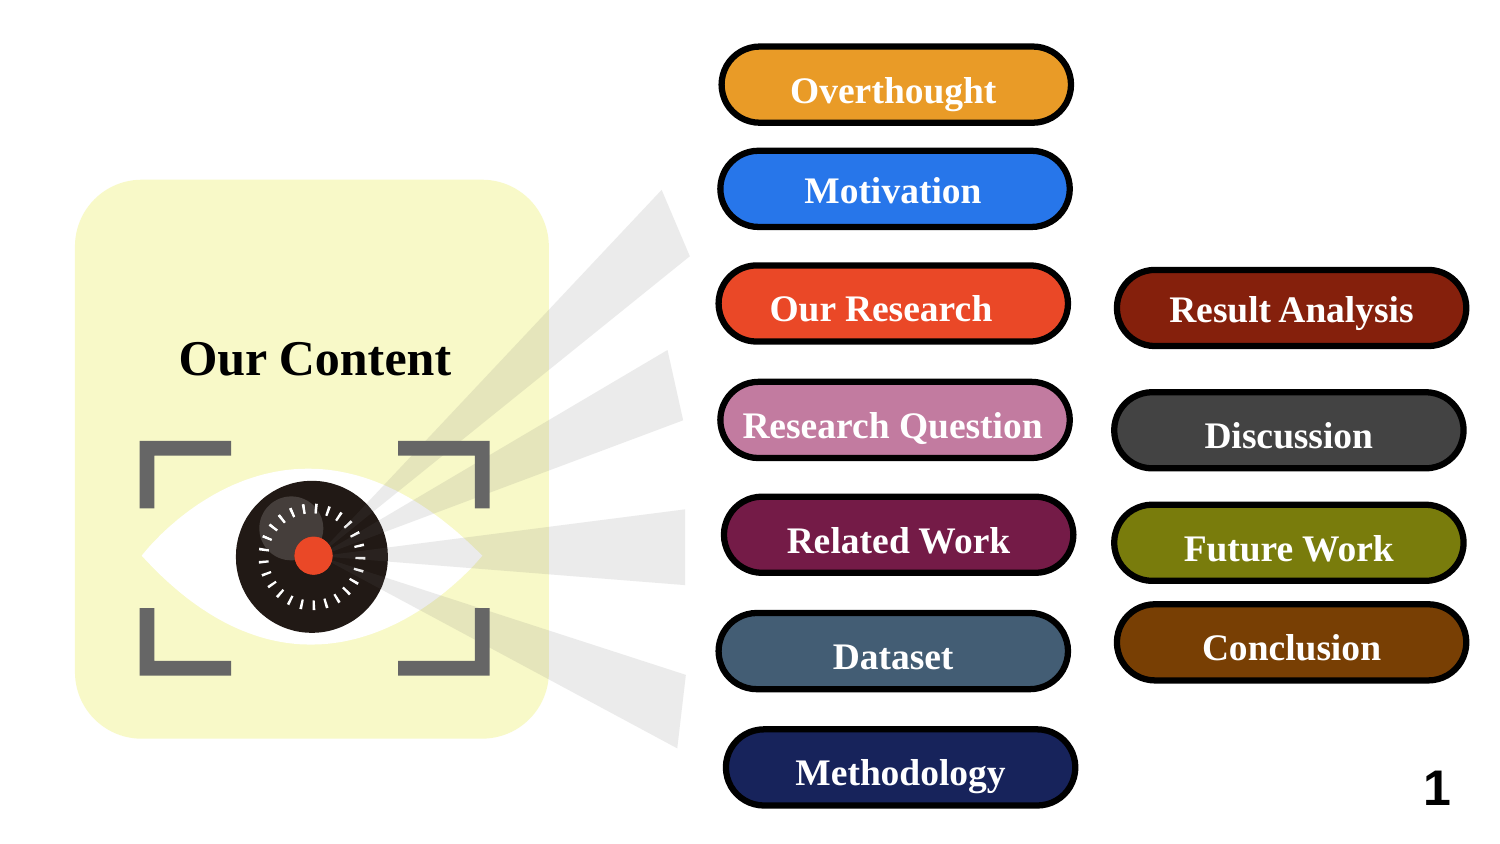

Overthought

Motivation

Result Analysis

Our Research
Our Content

Discussion
Research Question

Related Work
Future Work

Risk assessment
Conclusion
Dataset
Methodology
1